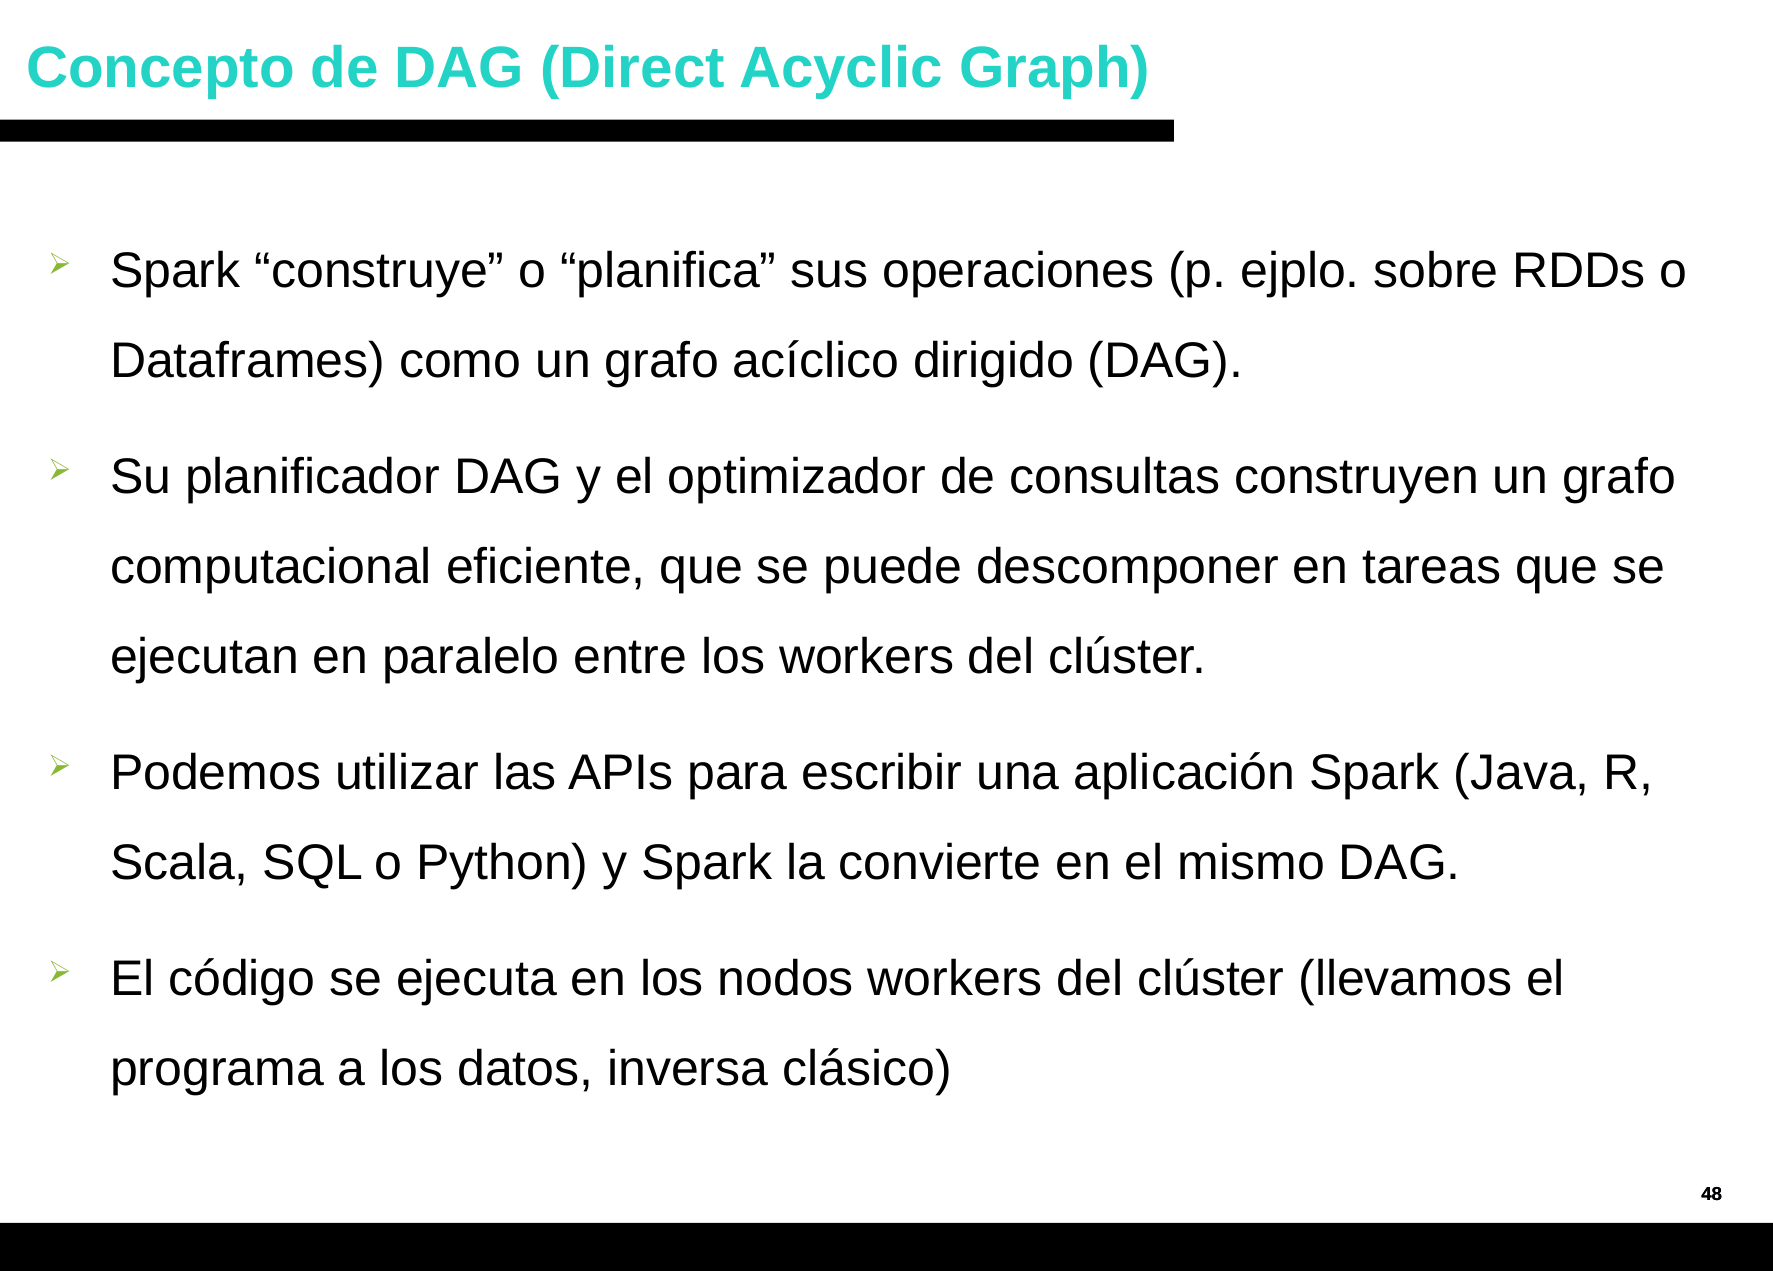

# Concepto de DAG (Direct Acyclic Graph)

Spark “construye” o “planifica” sus operaciones (p. ejplo. sobre RDDs o Dataframes) como un grafo acíclico dirigido (DAG).
Su planificador DAG y el optimizador de consultas construyen un grafo computacional eficiente, que se puede descomponer en tareas que se ejecutan en paralelo entre los workers del clúster.
Podemos utilizar las APIs para escribir una aplicación Spark (Java, R, Scala, SQL o Python) y Spark la convierte en el mismo DAG.
El código se ejecuta en los nodos workers del clúster (llevamos el programa a los datos, inversa clásico)
48